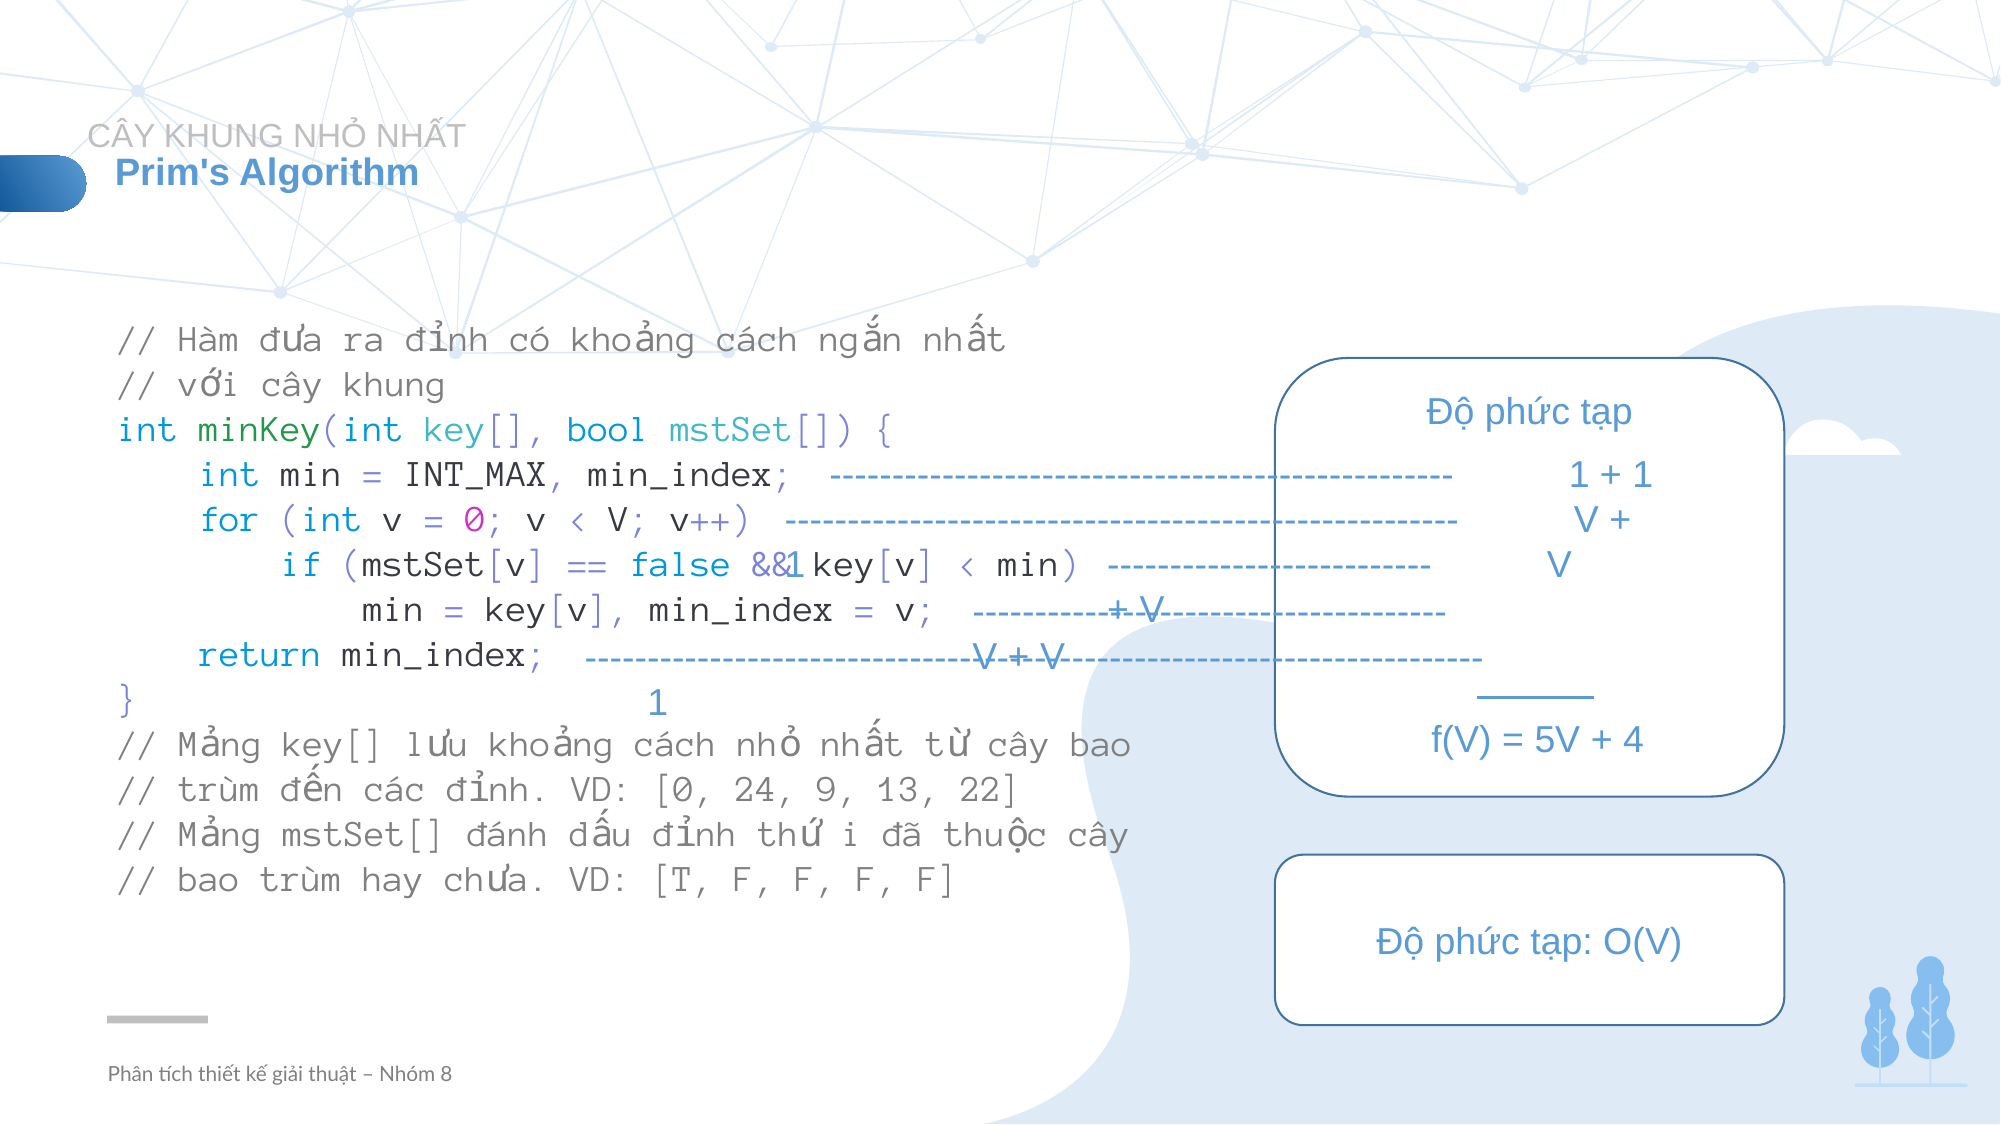

CÂY KHUNG NHỎ NHẤT
# Prim's Algorithm
// Hàm đưa ra đỉnh có khoảng cách ngắn nhất
// với cây khung
int minKey(int key[], bool mstSet[]) {
    int min = INT_MAX, min_index;
    for (int v = 0; v < V; v++)
        if (mstSet[v] == false && key[v] < min)
            min = key[v], min_index = v;
    return min_index;
}
// Mảng key[] lưu khoảng cách nhỏ nhất từ cây bao
// trùm đến các đỉnh. VD: [0, 24, 9, 13, 22]
// Mảng mstSet[] đánh dấu đỉnh thứ i đã thuộc cây
// bao trùm hay chưa. VD: [T, F, F, F, F]
Độ phức tạp
--------------------------------------------------           1 + 1
------------------------------------------------------           V + 1
--------------------------           V + V
--------------------------------------           V + V
------------------------------------------------------------------------              1
 f(V) = 5V + 4
Độ phức tạp: O(V)

Phân tích thiết kế giải thuật – Nhóm 8